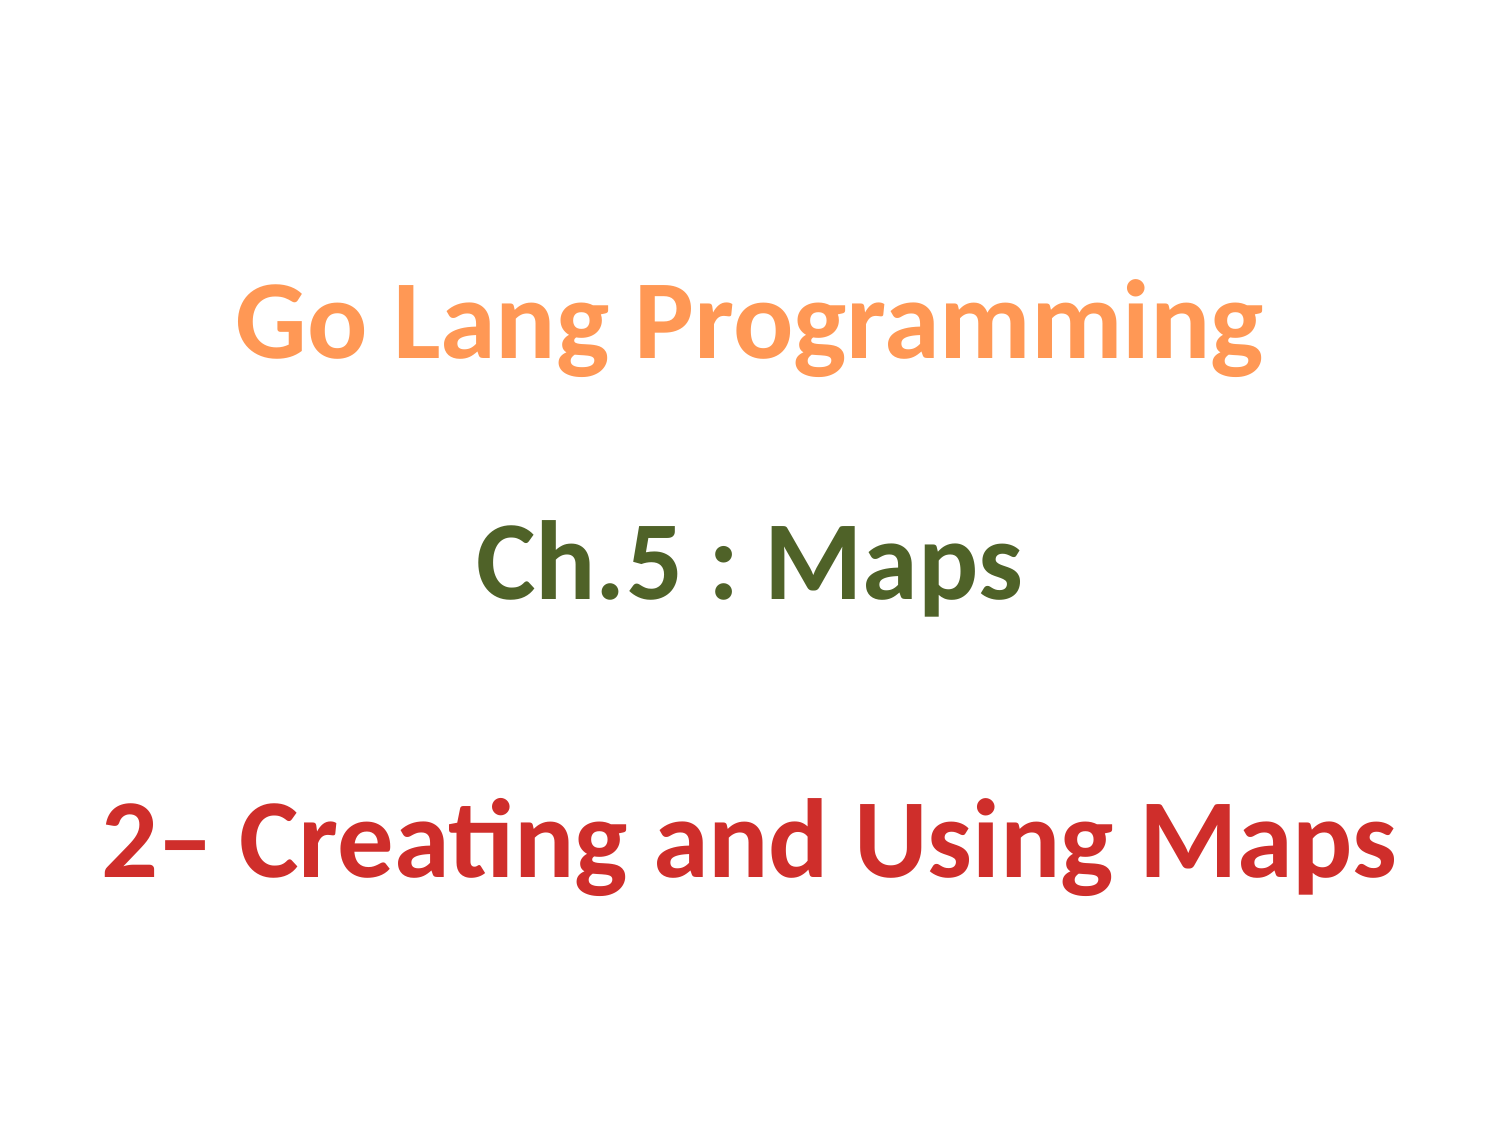

Go Lang Programming
Ch.5 : Maps
2– Creating and Using Maps